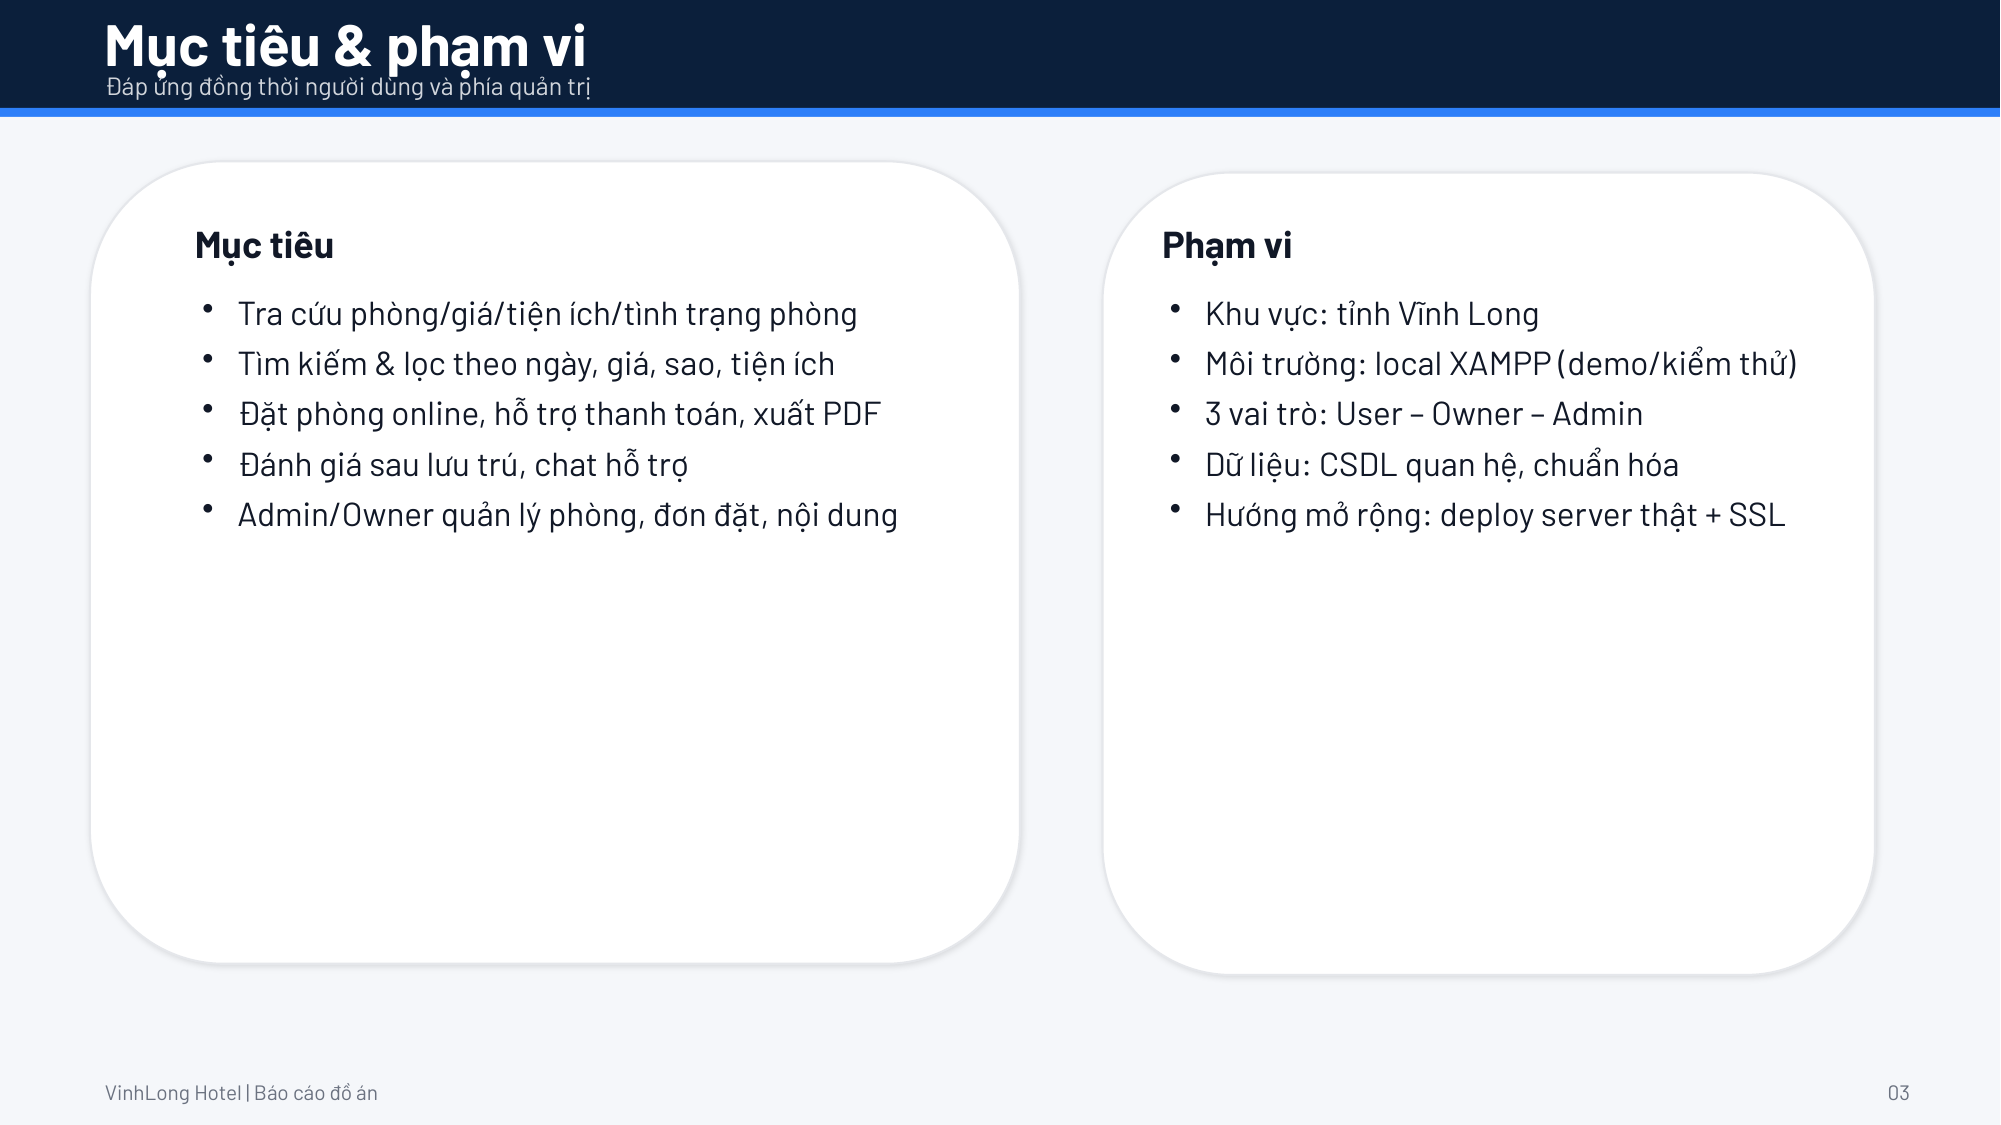

Mục tiêu & phạm vi
Đáp ứng đồng thời người dùng và phía quản trị

Mục tiêu
Phạm vi
Tra cứu phòng/giá/tiện ích/tình trạng phòng
Tìm kiếm & lọc theo ngày, giá, sao, tiện ích
Đặt phòng online, hỗ trợ thanh toán, xuất PDF
Đánh giá sau lưu trú, chat hỗ trợ
Admin/Owner quản lý phòng, đơn đặt, nội dung
Khu vực: tỉnh Vĩnh Long
Môi trường: local XAMPP (demo/kiểm thử)
3 vai trò: User – Owner – Admin
Dữ liệu: CSDL quan hệ, chuẩn hóa
Hướng mở rộng: deploy server thật + SSL

VinhLong Hotel | Báo cáo đồ án
03